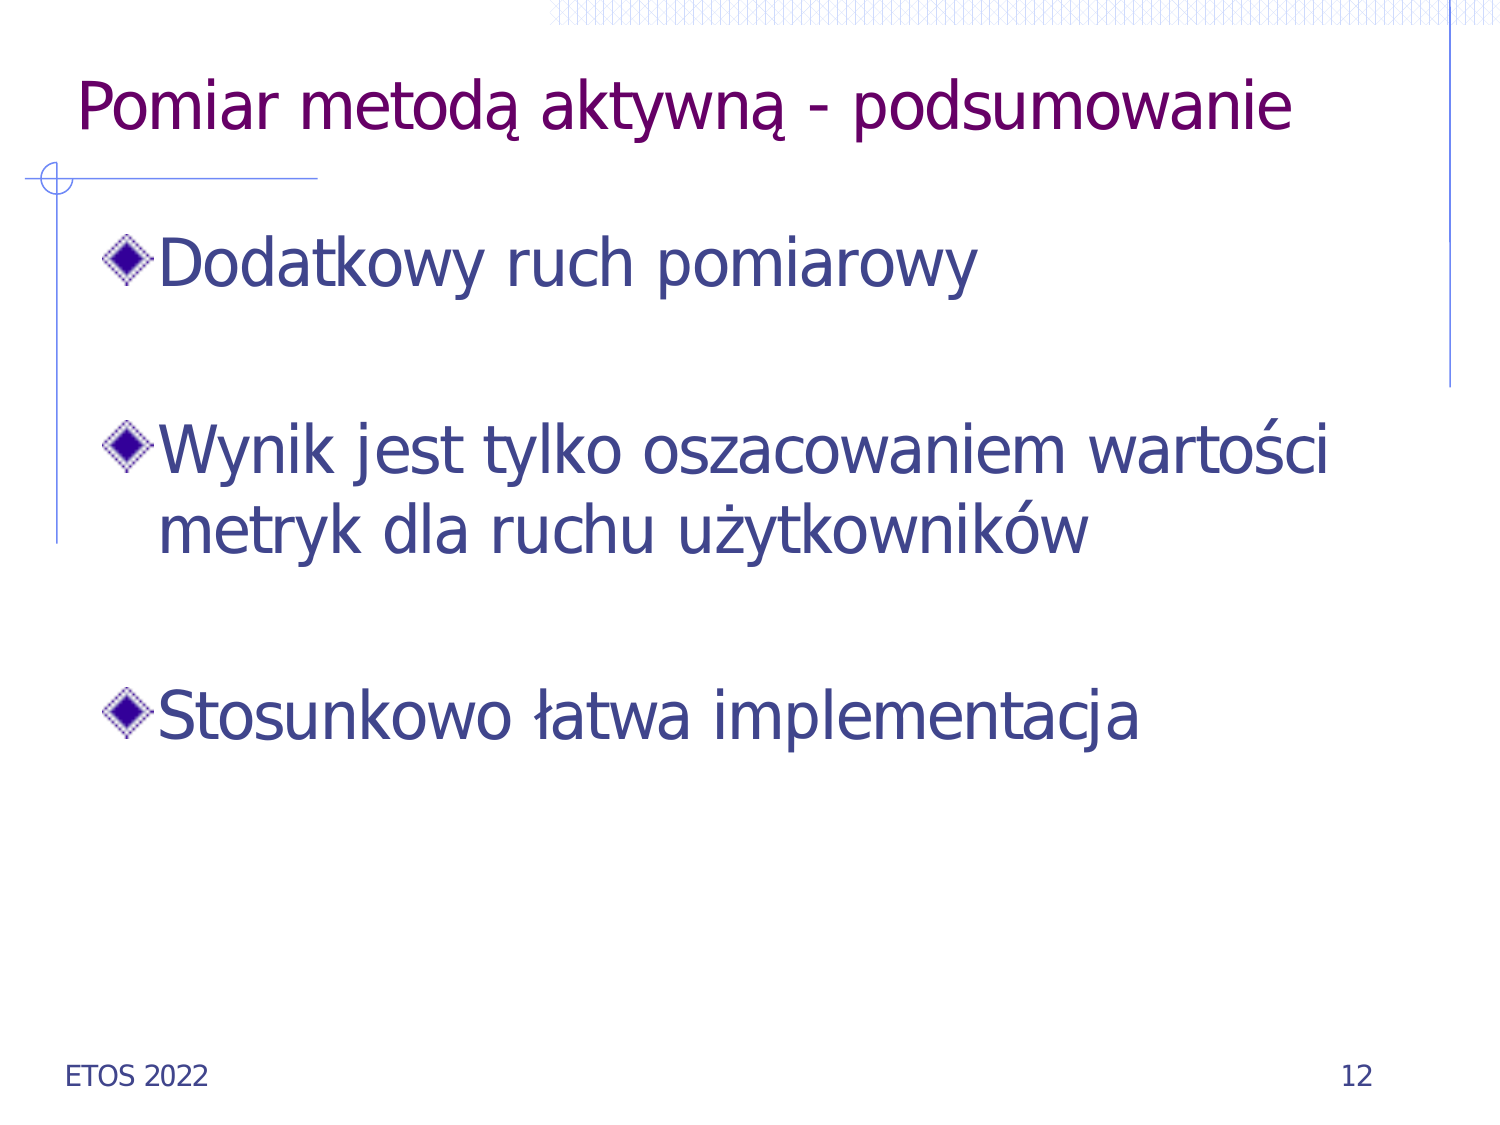

# Pomiar metodą aktywną - podsumowanie
Dodatkowy ruch pomiarowy

Wynik jest tylko oszacowaniem wartości metryk dla ruchu użytkowników

Stosunkowo łatwa implementacja

ETOS 2022
12